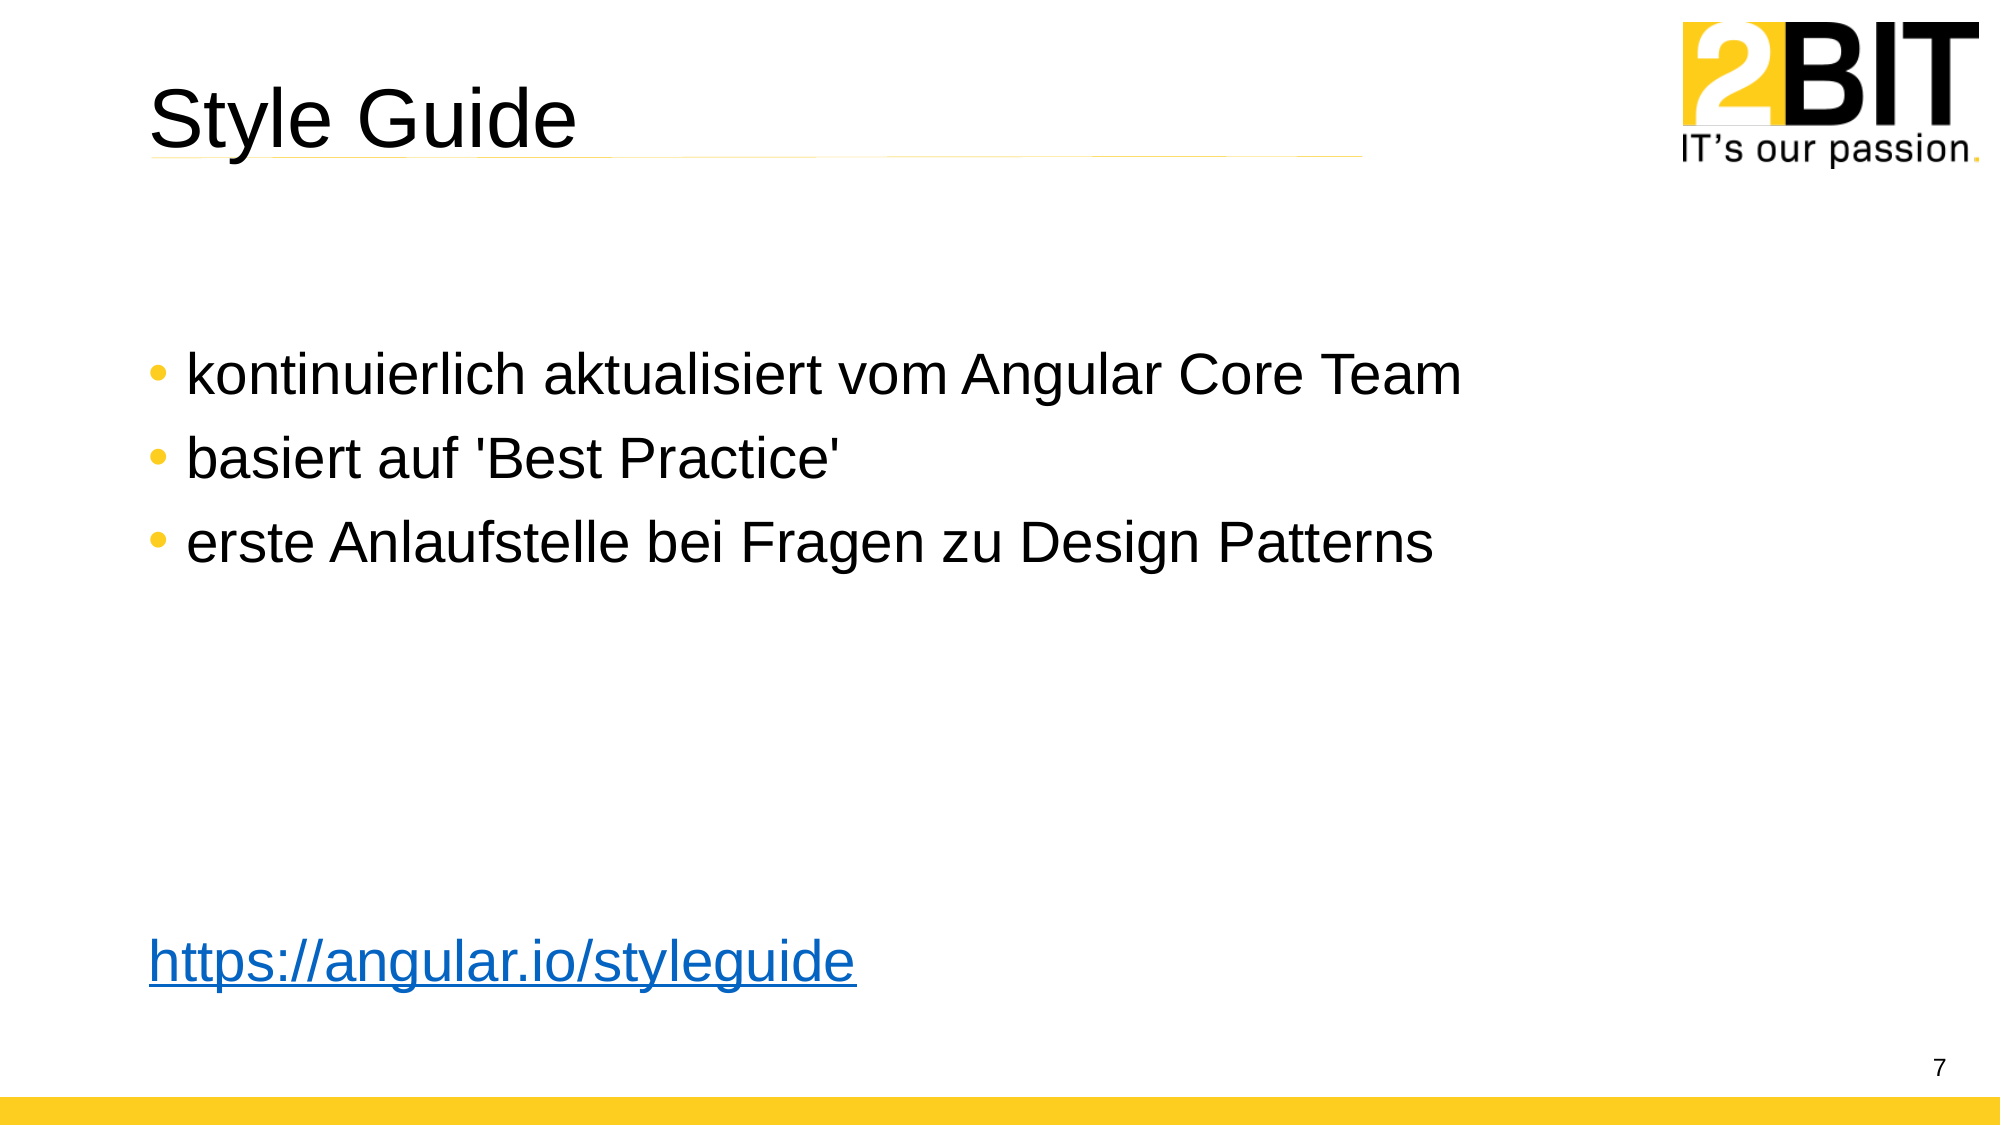

# Style Guide
kontinuierlich aktualisiert vom Angular Core Team
basiert auf 'Best Practice'
erste Anlaufstelle bei Fragen zu Design Patterns

https://angular.io/styleguide